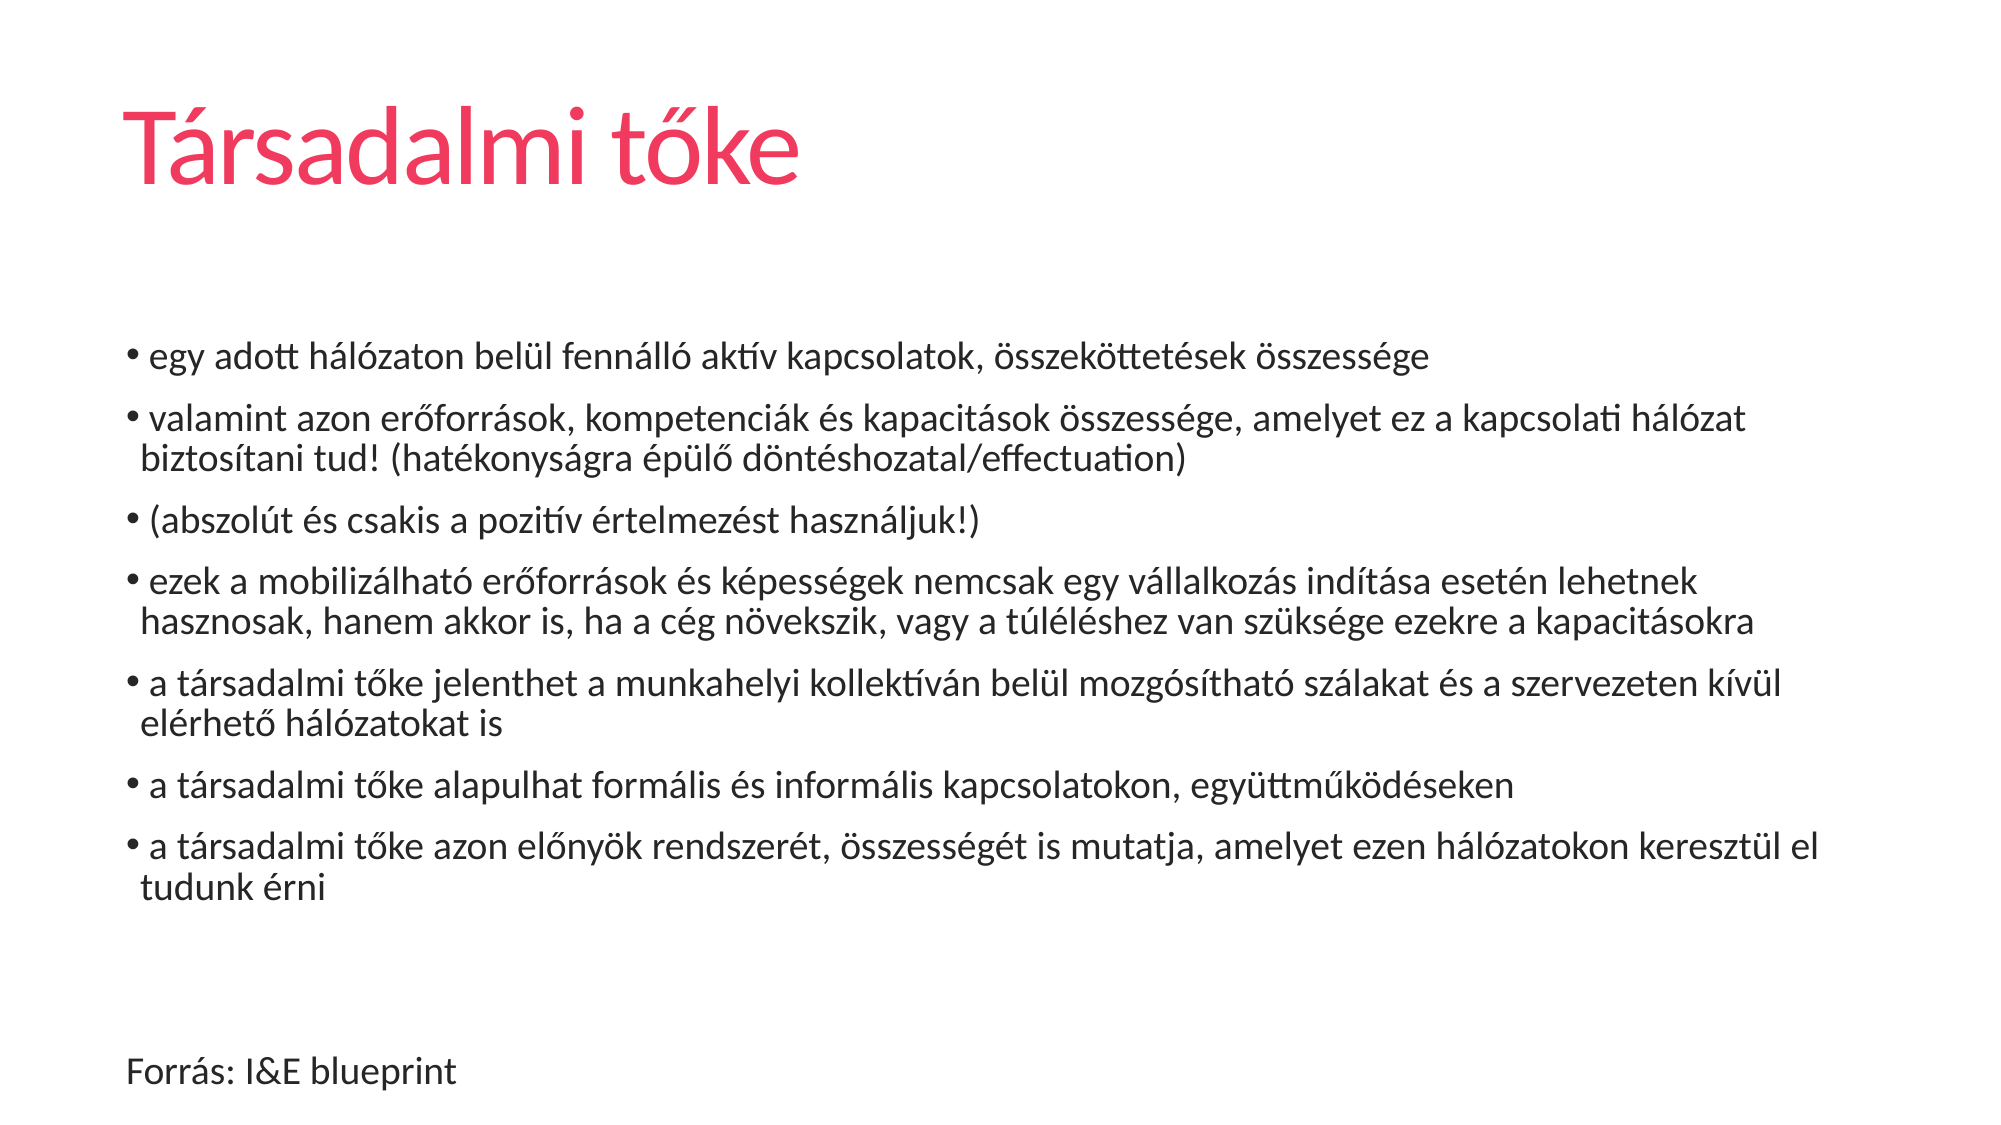

# Társadalmi tőke
 egy adott hálózaton belül fennálló aktív kapcsolatok, összeköttetések összessége
 valamint azon erőforrások, kompetenciák és kapacitások összessége, amelyet ez a kapcsolati hálózat biztosítani tud! (hatékonyságra épülő döntéshozatal/effectuation)
 (abszolút és csakis a pozitív értelmezést használjuk!)
 ezek a mobilizálható erőforrások és képességek nemcsak egy vállalkozás indítása esetén lehetnek hasznosak, hanem akkor is, ha a cég növekszik, vagy a túléléshez van szüksége ezekre a kapacitásokra
 a társadalmi tőke jelenthet a munkahelyi kollektíván belül mozgósítható szálakat és a szervezeten kívül elérhető hálózatokat is
 a társadalmi tőke alapulhat formális és informális kapcsolatokon, együttműködéseken
 a társadalmi tőke azon előnyök rendszerét, összességét is mutatja, amelyet ezen hálózatokon keresztül el tudunk érni

Forrás: I&E blueprint